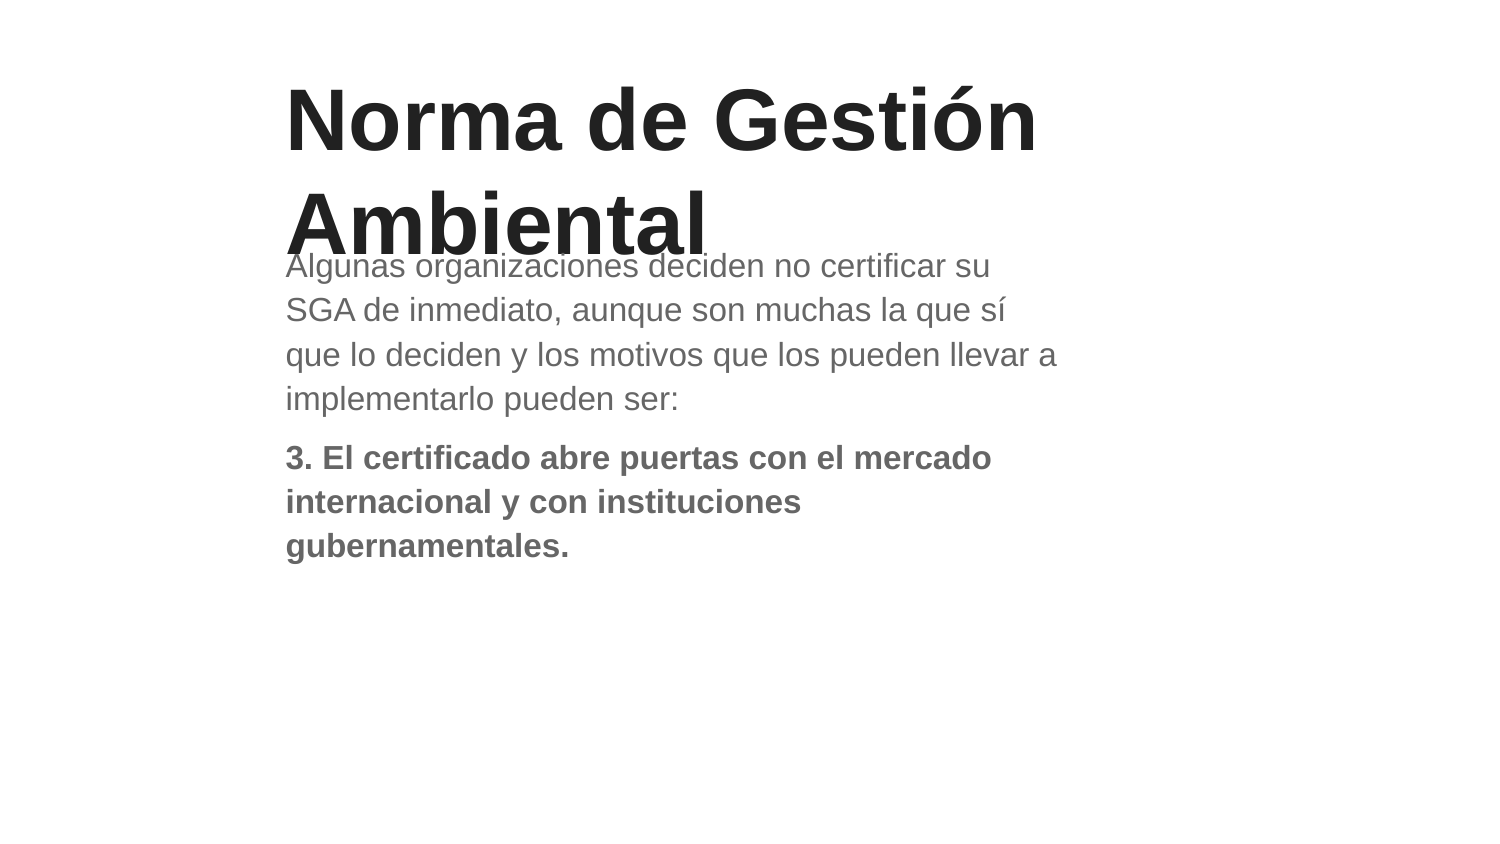

# Norma de Gestión Ambiental
Algunas organizaciones deciden no certificar su SGA de inmediato, aunque son muchas la que sí que lo deciden y los motivos que los pueden llevar a implementarlo pueden ser:
3. El certificado abre puertas con el mercado internacional y con instituciones gubernamentales.